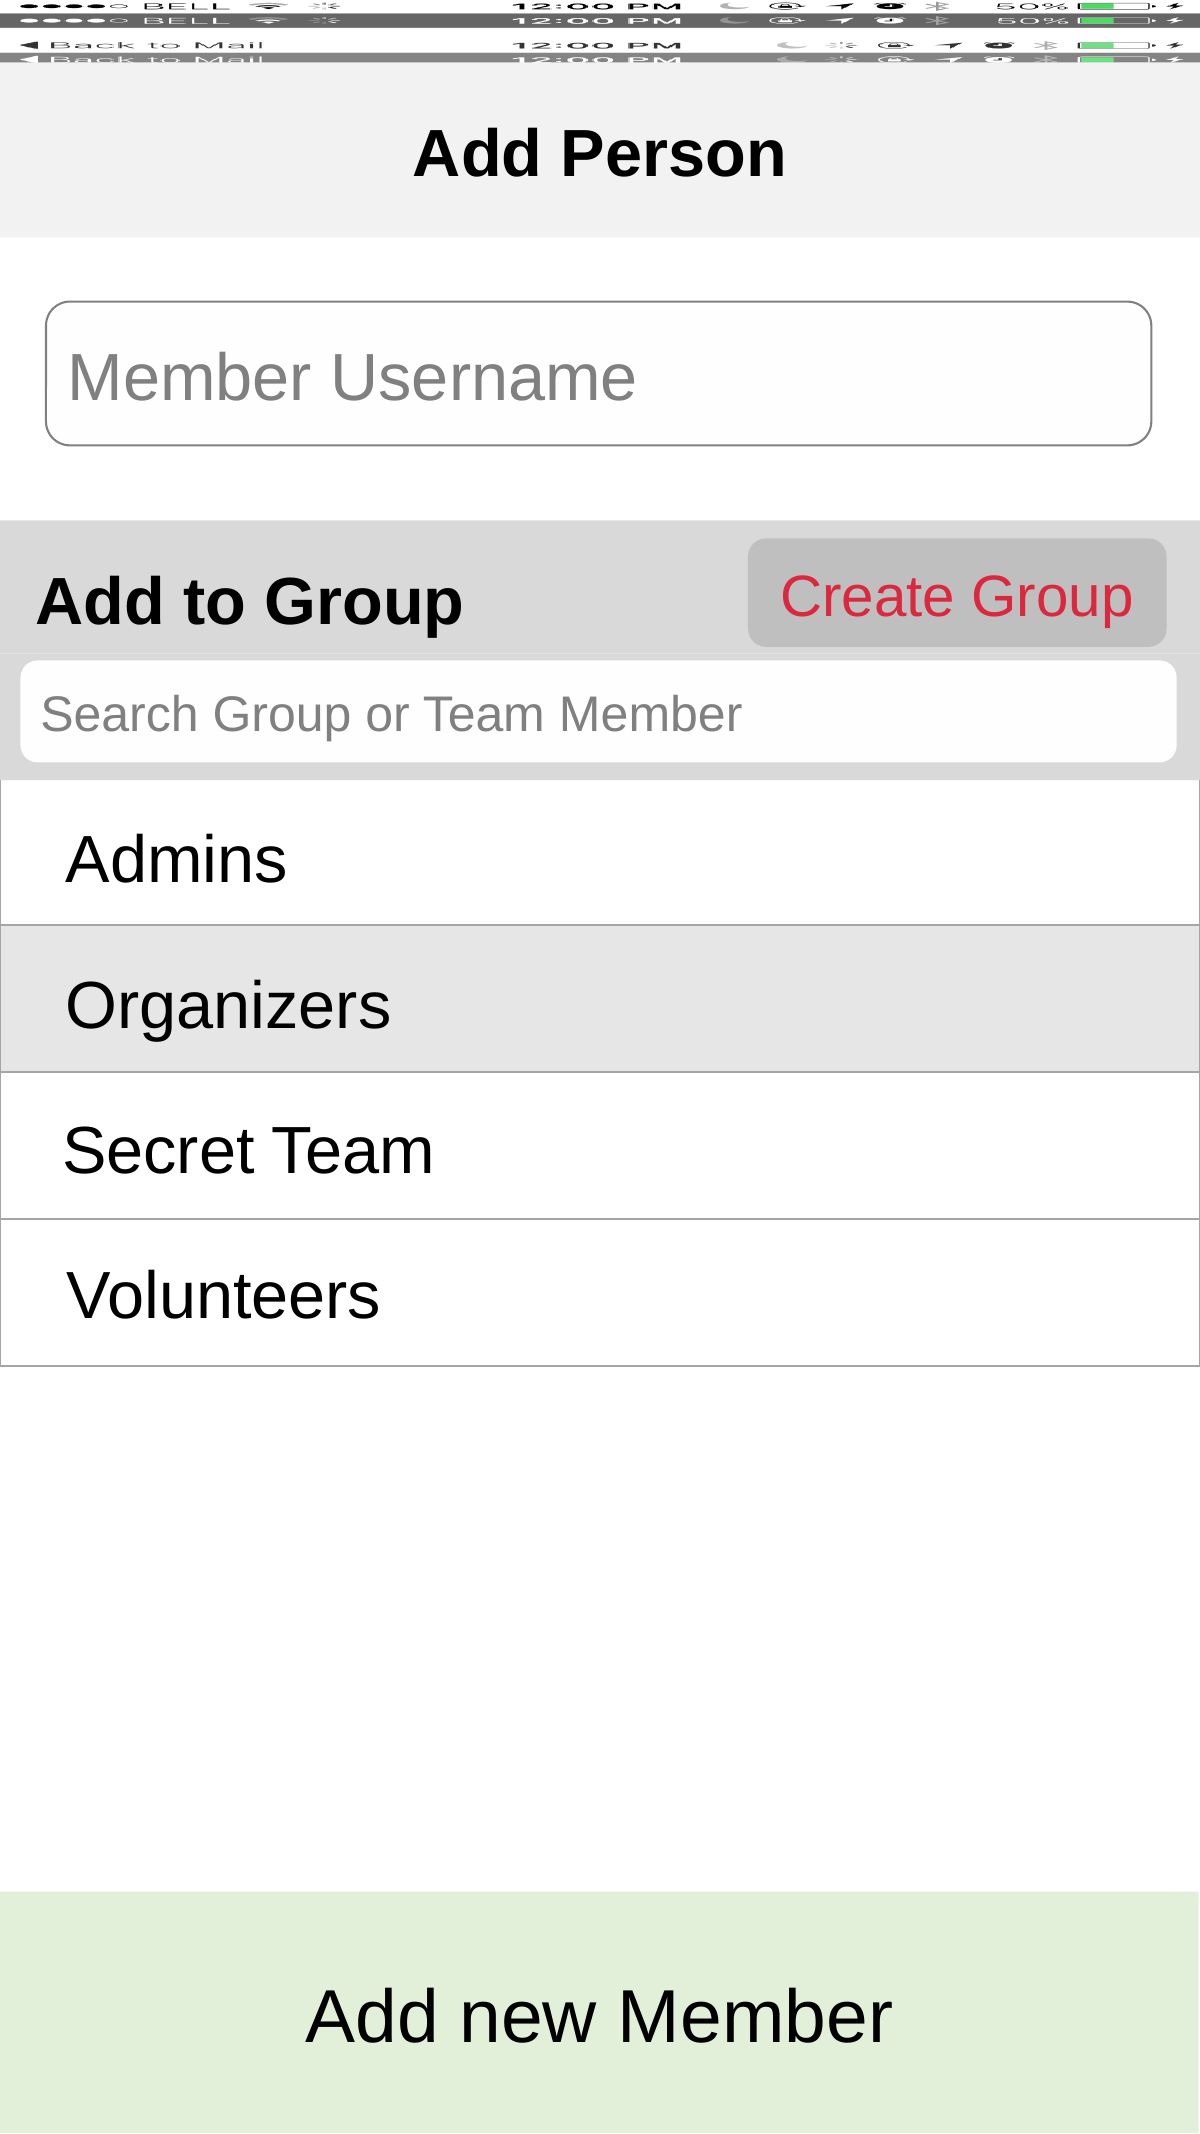

Add Person
Member Username

Create Group
Add to Group

Search Group or Team Member
|  |
| --- |
|  |
|  |
|  |
Admins
Organizers
Secret Team
Volunteers
|  |
| --- |

Add new Member